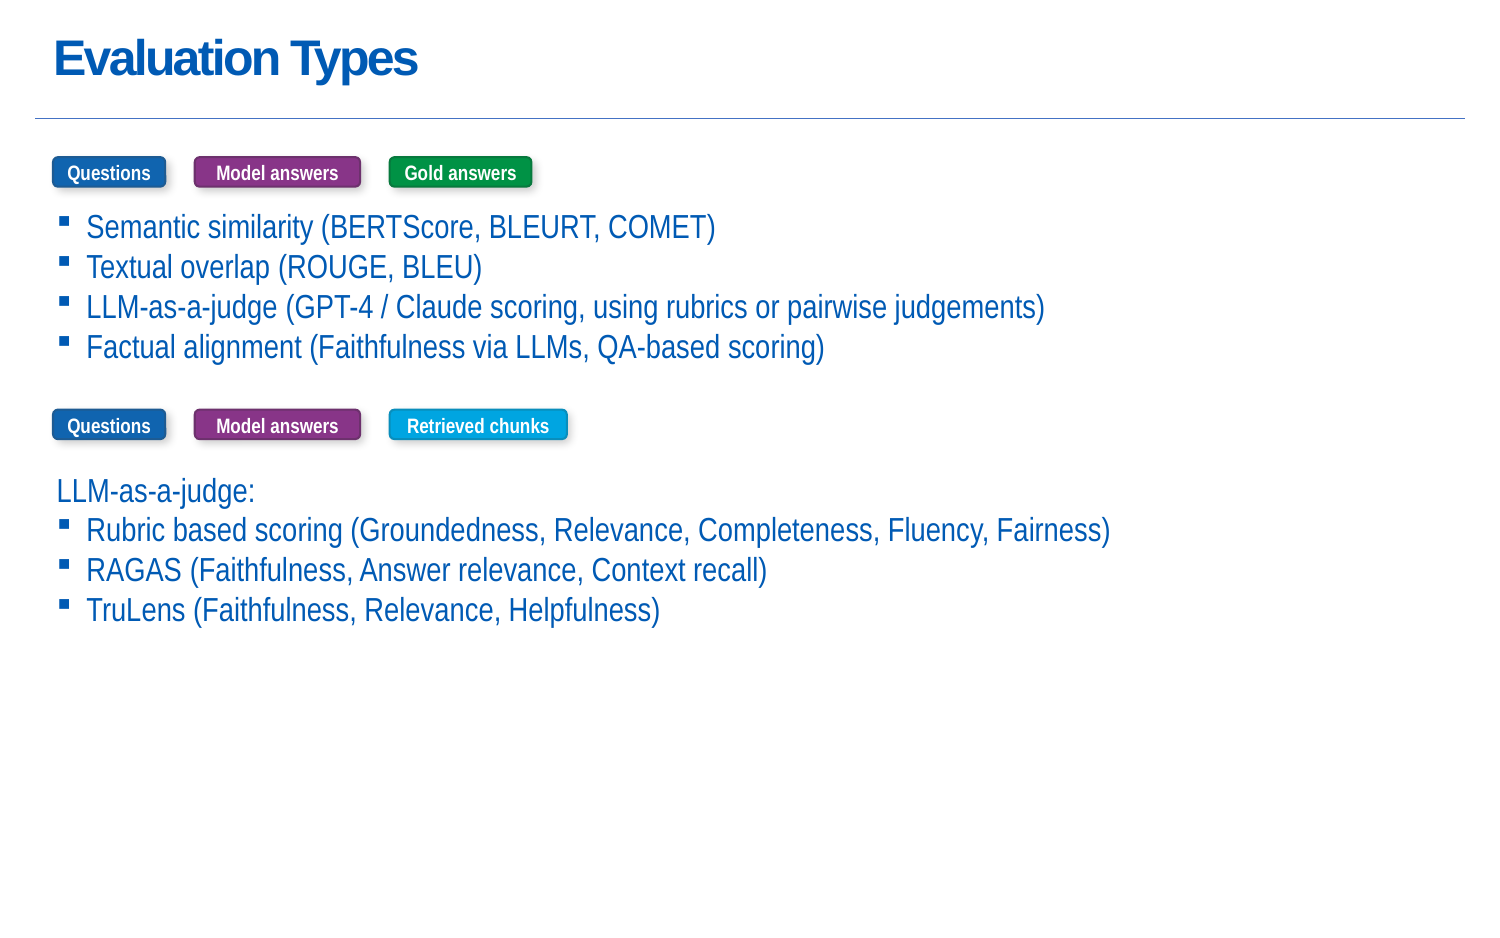

# Evaluation Types
Questions
Model answers
Gold answers
Semantic similarity (BERTScore, BLEURT, COMET)
Textual overlap (ROUGE, BLEU)
LLM-as-a-judge (GPT-4 / Claude scoring, using rubrics or pairwise judgements)
Factual alignment (Faithfulness via LLMs, QA-based scoring)
Questions
Model answers
Retrieved chunks
LLM-as-a-judge:
Rubric based scoring (Groundedness, Relevance, Completeness, Fluency, Fairness)
RAGAS (Faithfulness, Answer relevance, Context recall)
TruLens (Faithfulness, Relevance, Helpfulness)